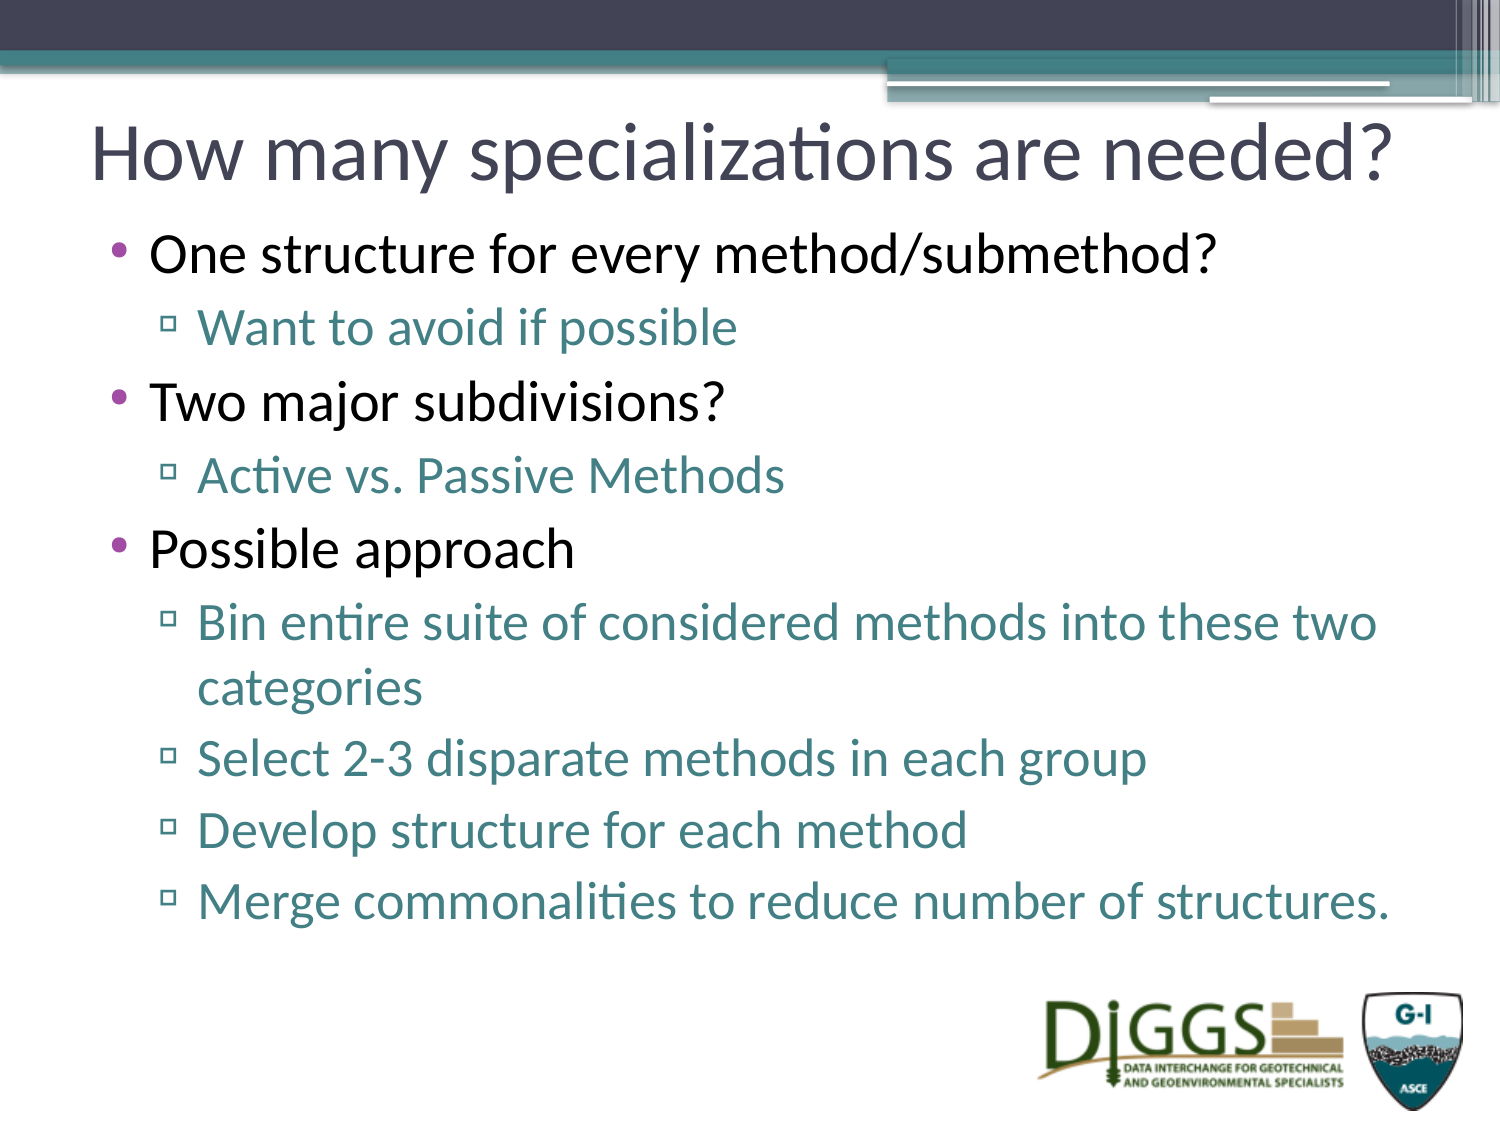

# How many specializations are needed?
One structure for every method/submethod?
Want to avoid if possible
Two major subdivisions?
Active vs. Passive Methods
Possible approach
Bin entire suite of considered methods into these two categories
Select 2-3 disparate methods in each group
Develop structure for each method
Merge commonalities to reduce number of structures.